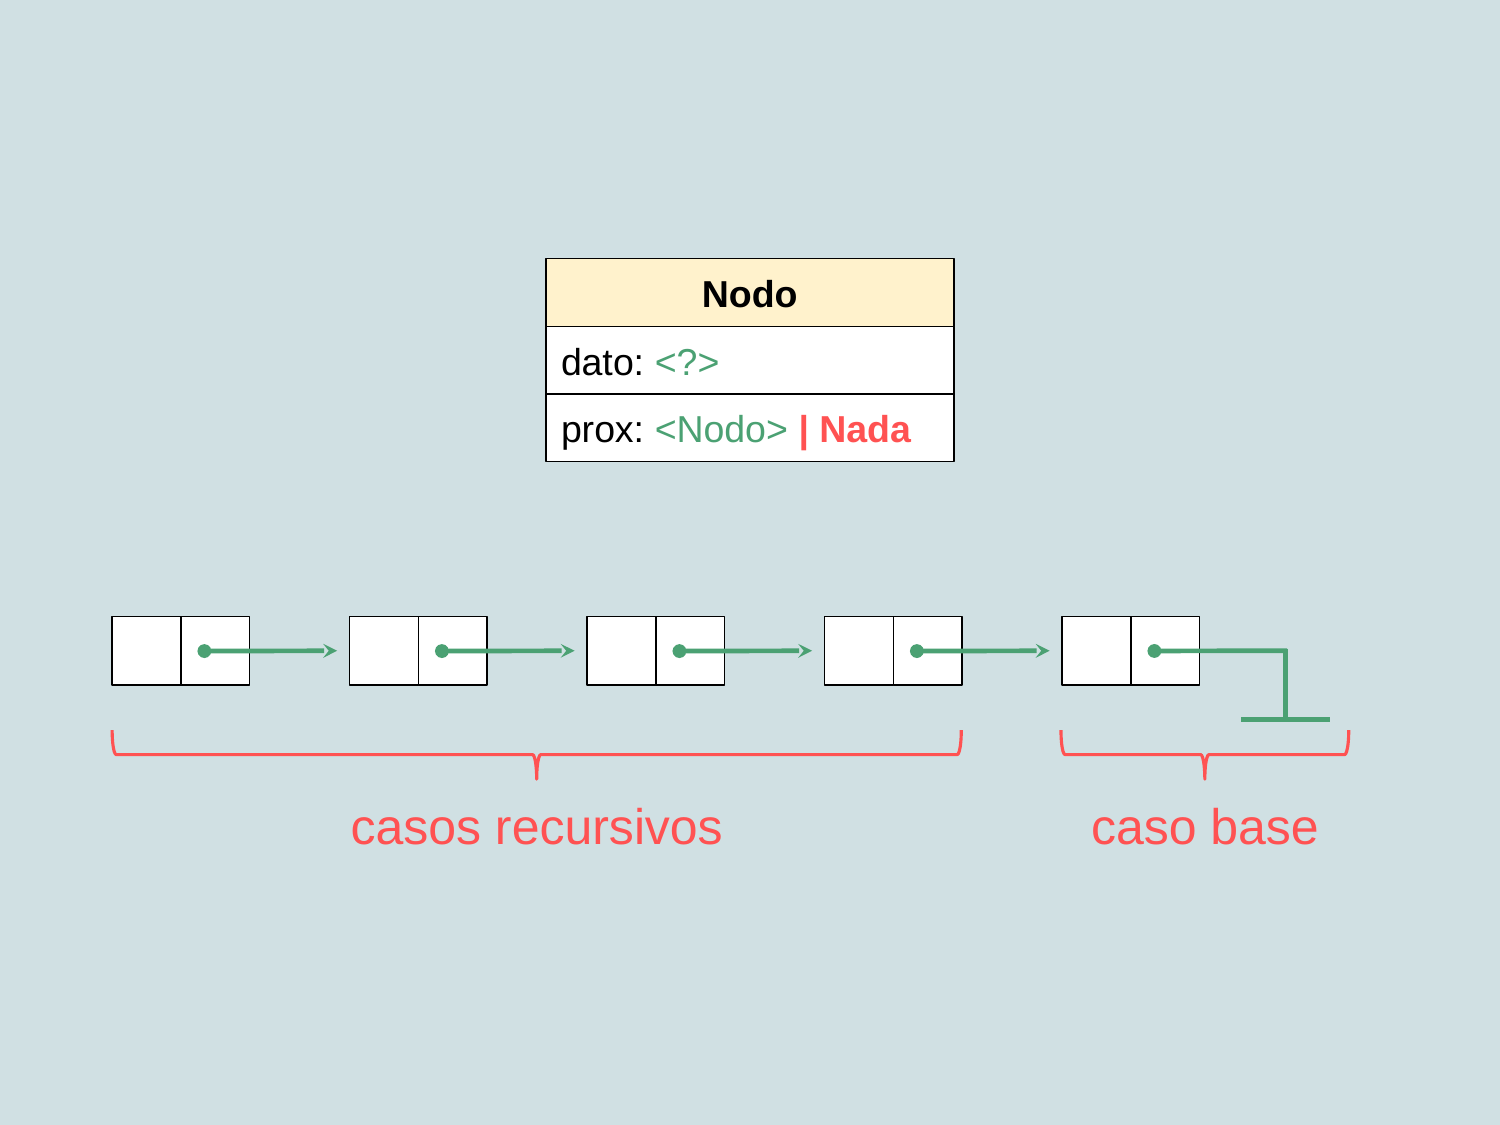

Nodo
dato: <?>

prox: <Nodo> | Nada

casos recursivos
caso base